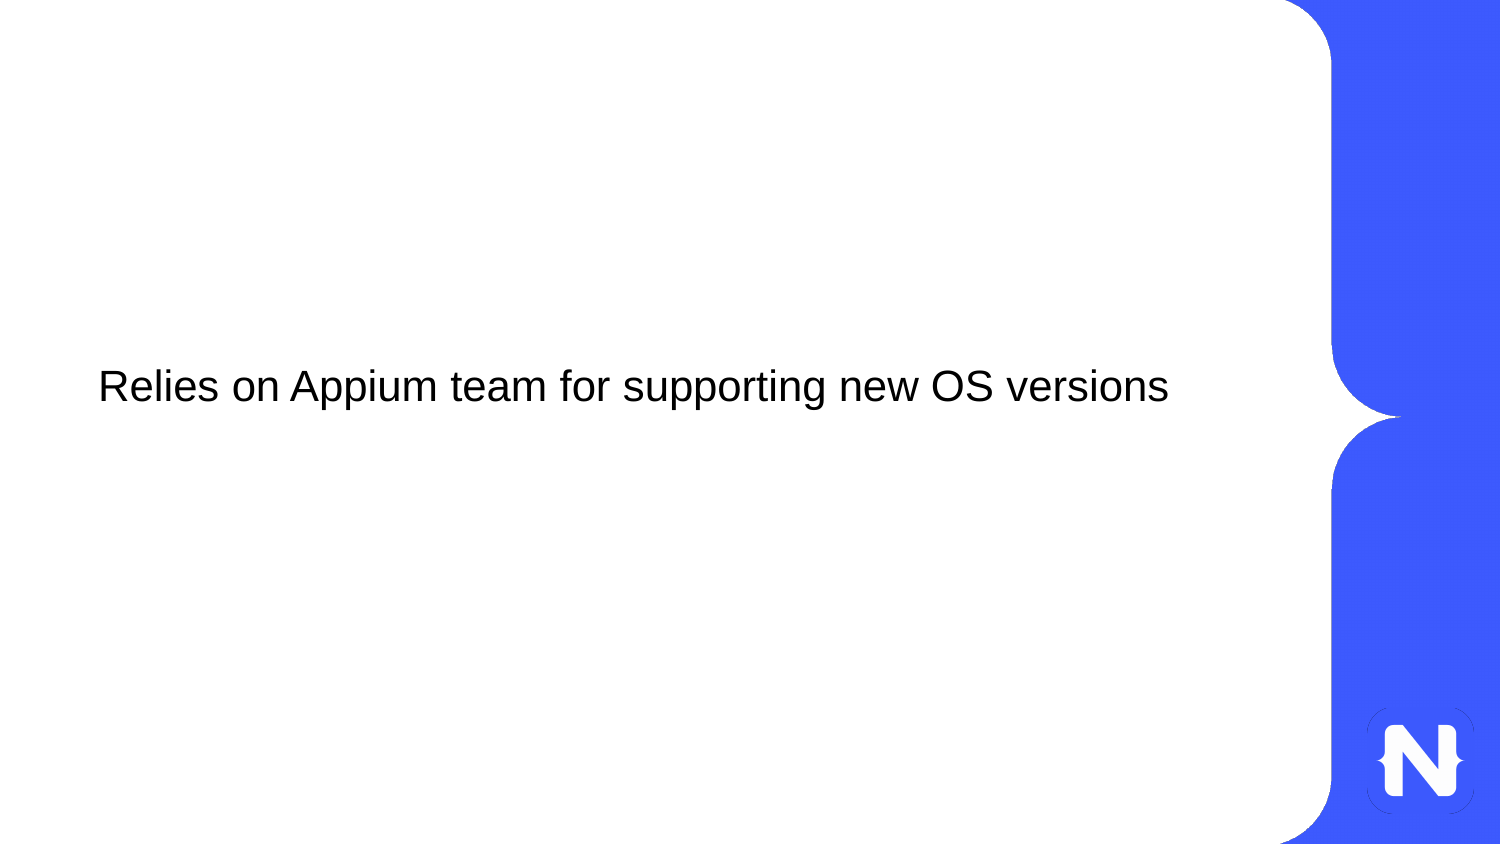

Relies on Appium team for supporting new OS versions